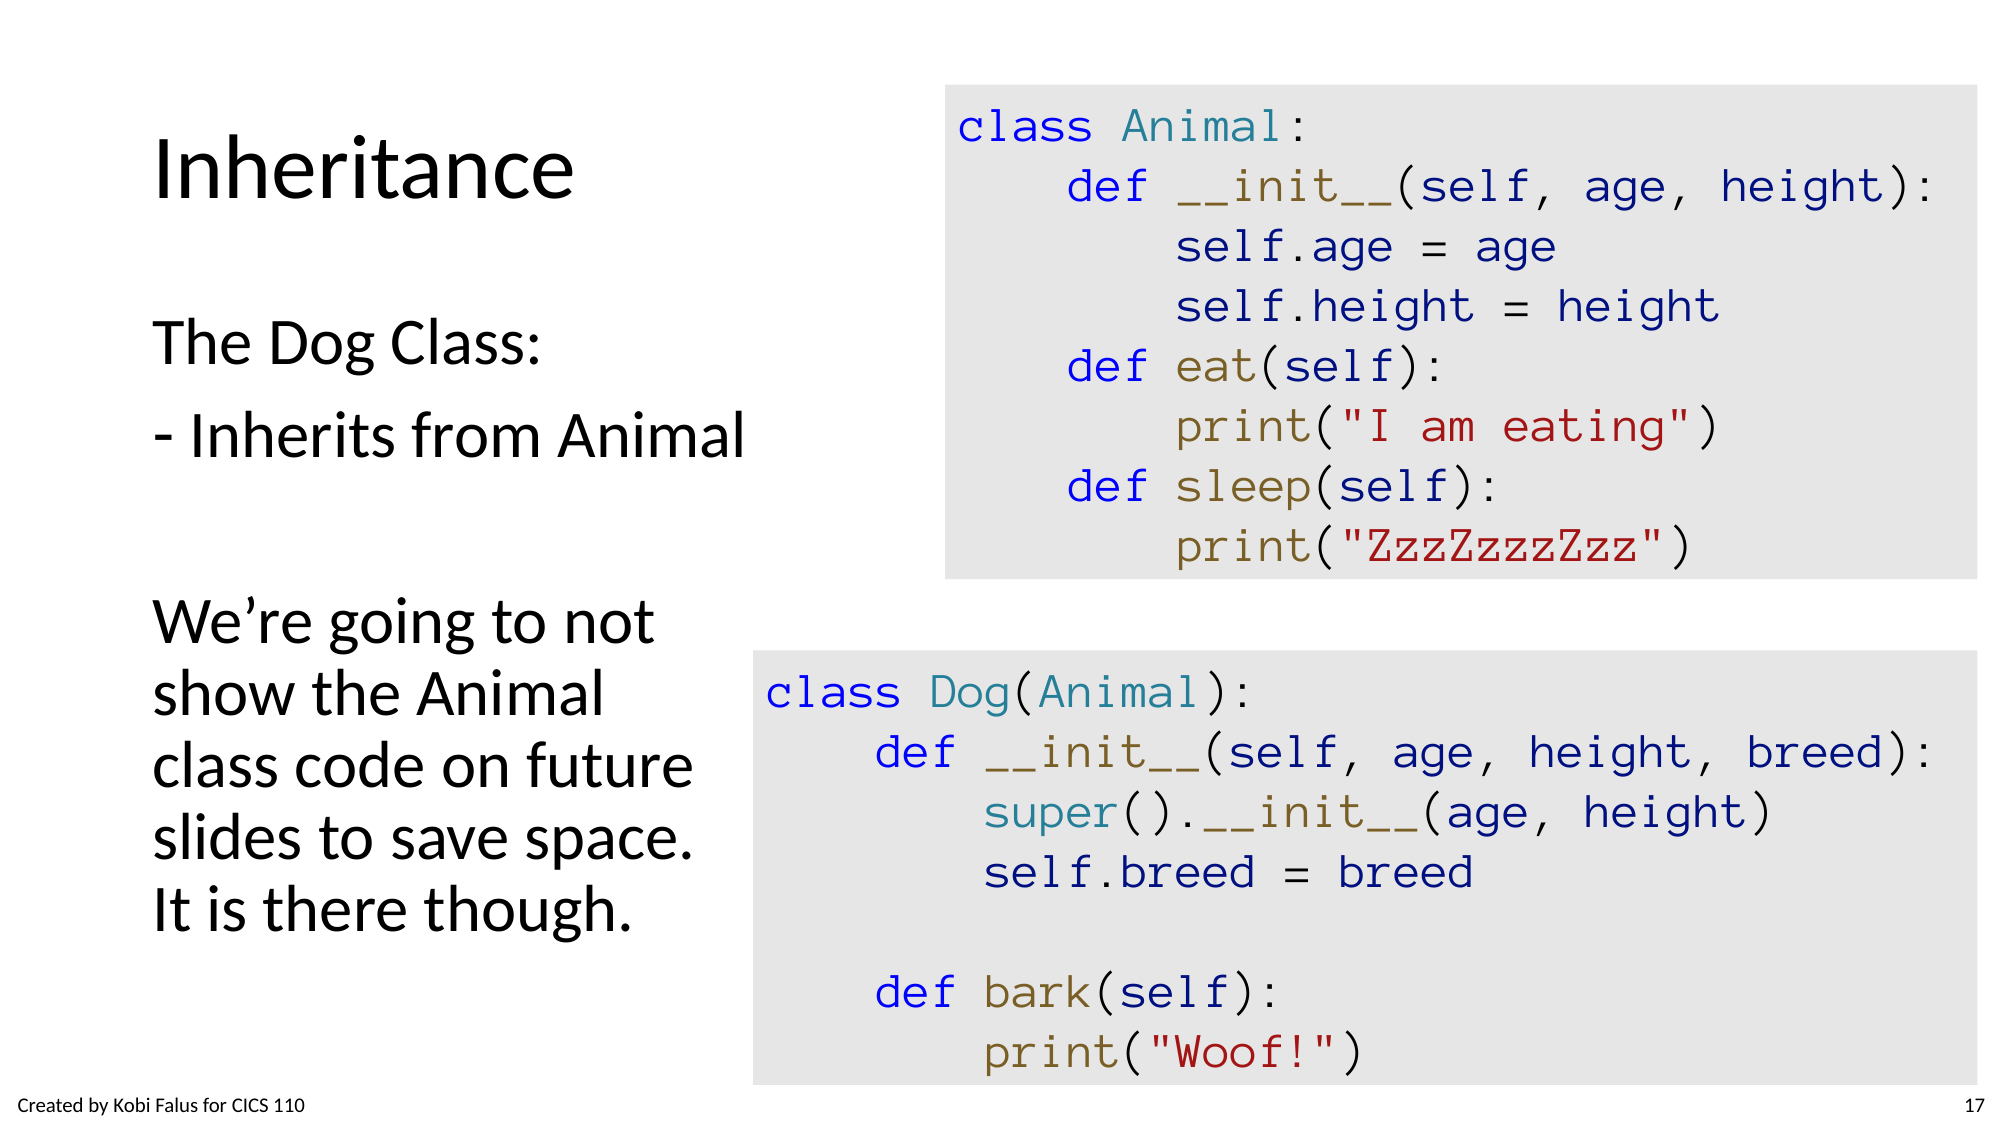

# Inheritance
class Animal:
    def __init__(self, age, height):
        self.age = age
        self.height = height
    def eat(self):
        print("I am eating")
    def sleep(self):
        print("ZzzZzzzZzz")
The Dog Class:
Inherits from Animal

We’re going to not
show the Animal
class code on future
slides to save space.
It is there though.
class Dog(Animal):
    def __init__(self, age, height, breed):
        super().__init__(age, height)
        self.breed = breed
    def bark(self):
        print("Woof!")